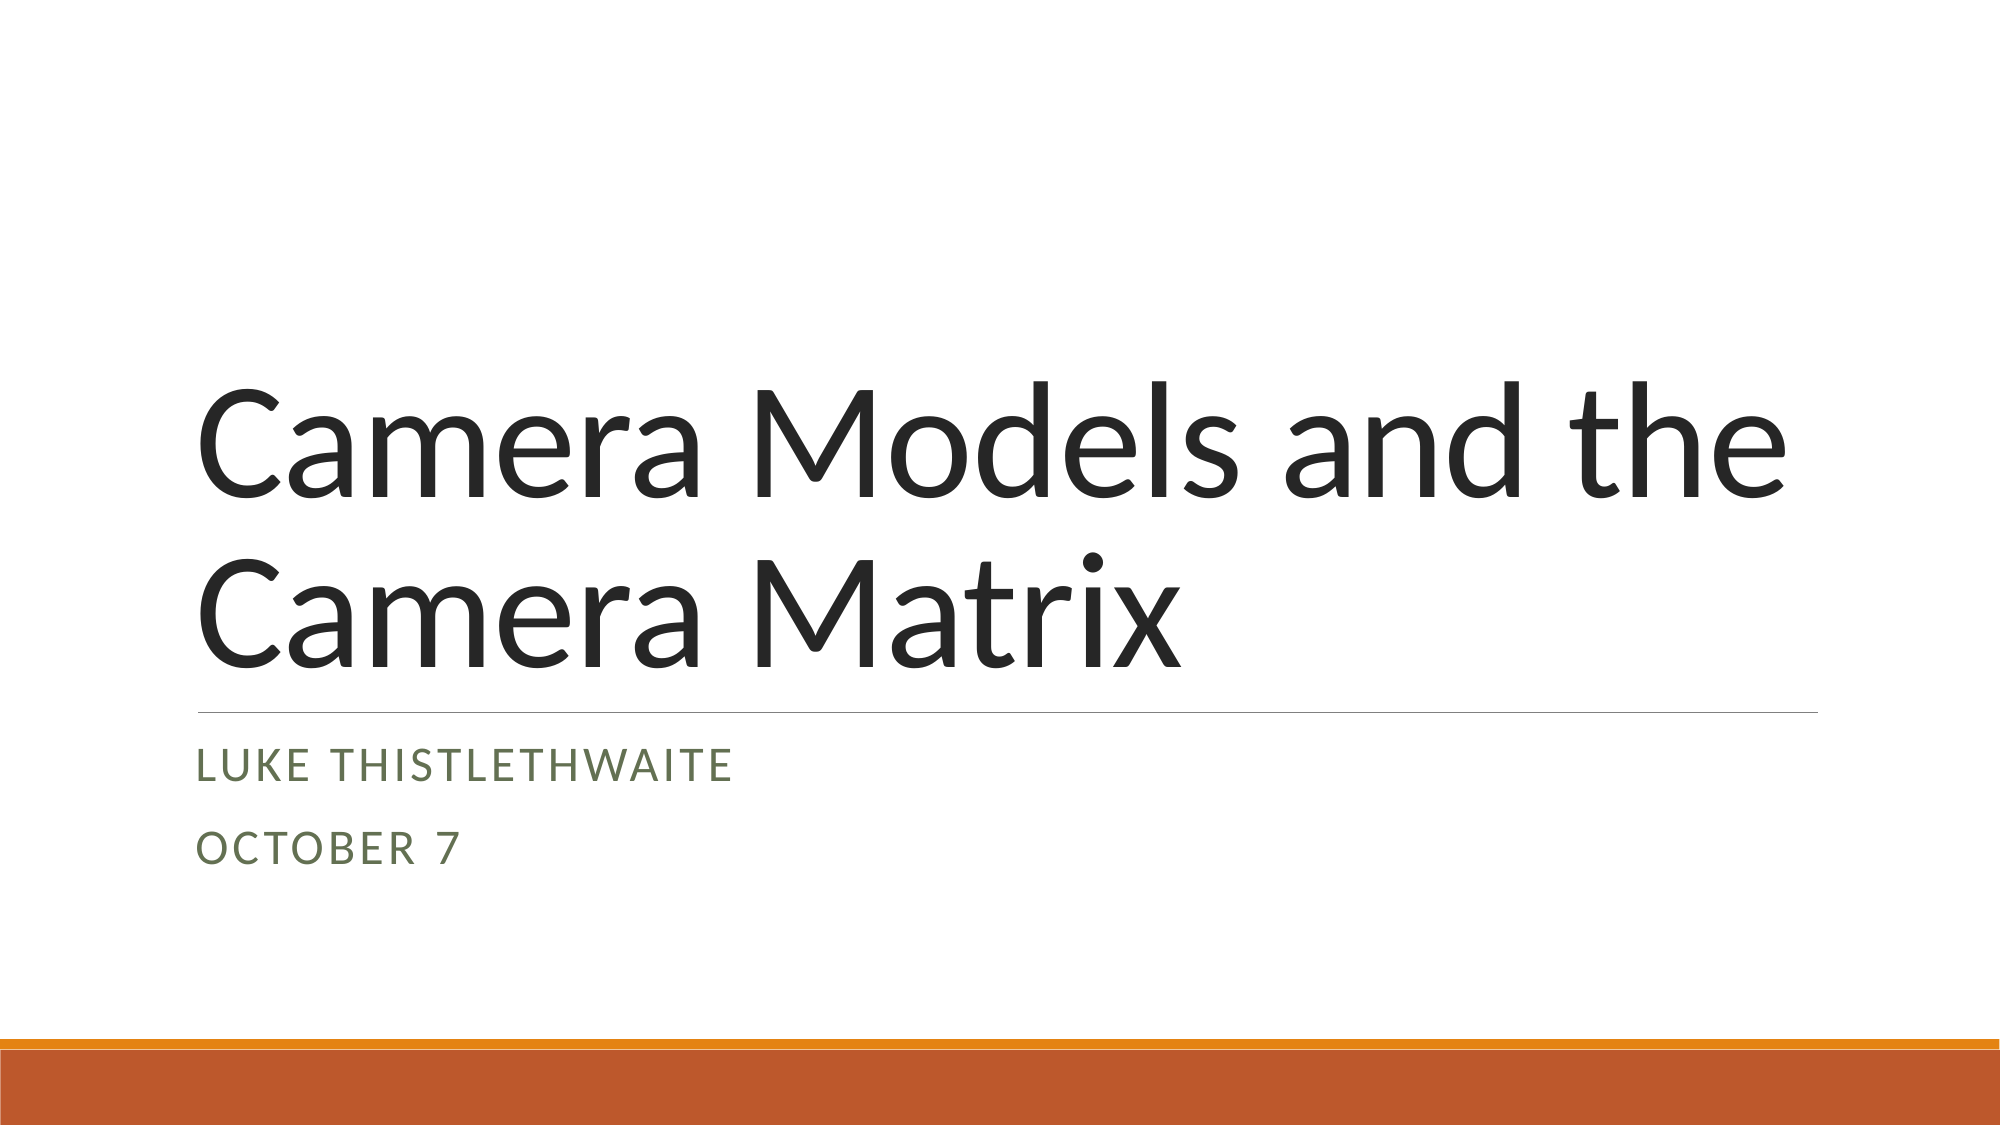

# Camera Models and the Camera Matrix
Luke Thistlethwaite
October 7